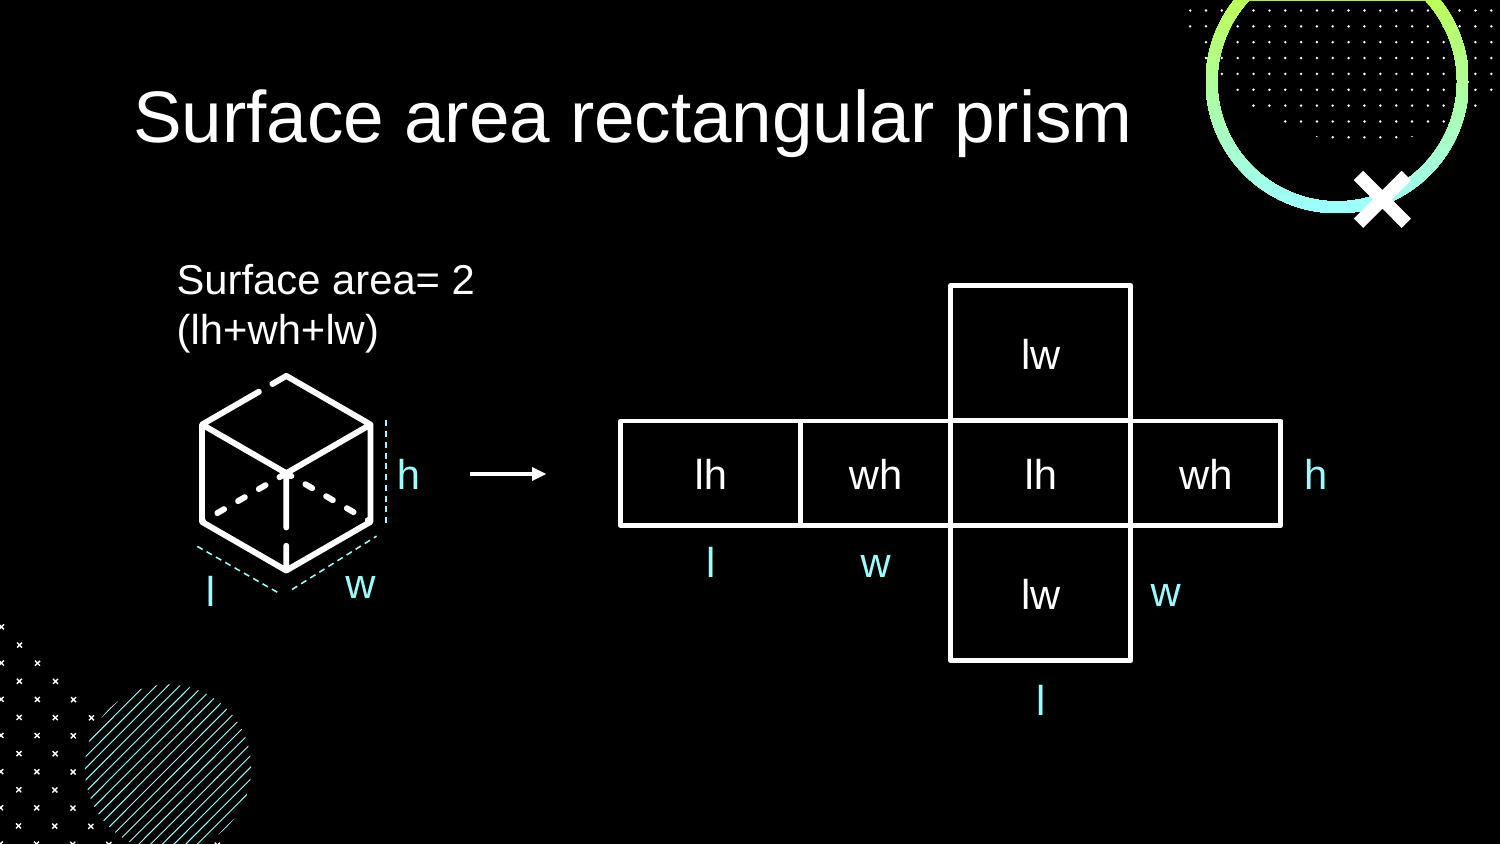

# Surface area rectangular prism
Surface area= 2 (lh+wh+lw)
lw

lh
wh
lh
wh
h
h
lw
l
w
w
l
w
l